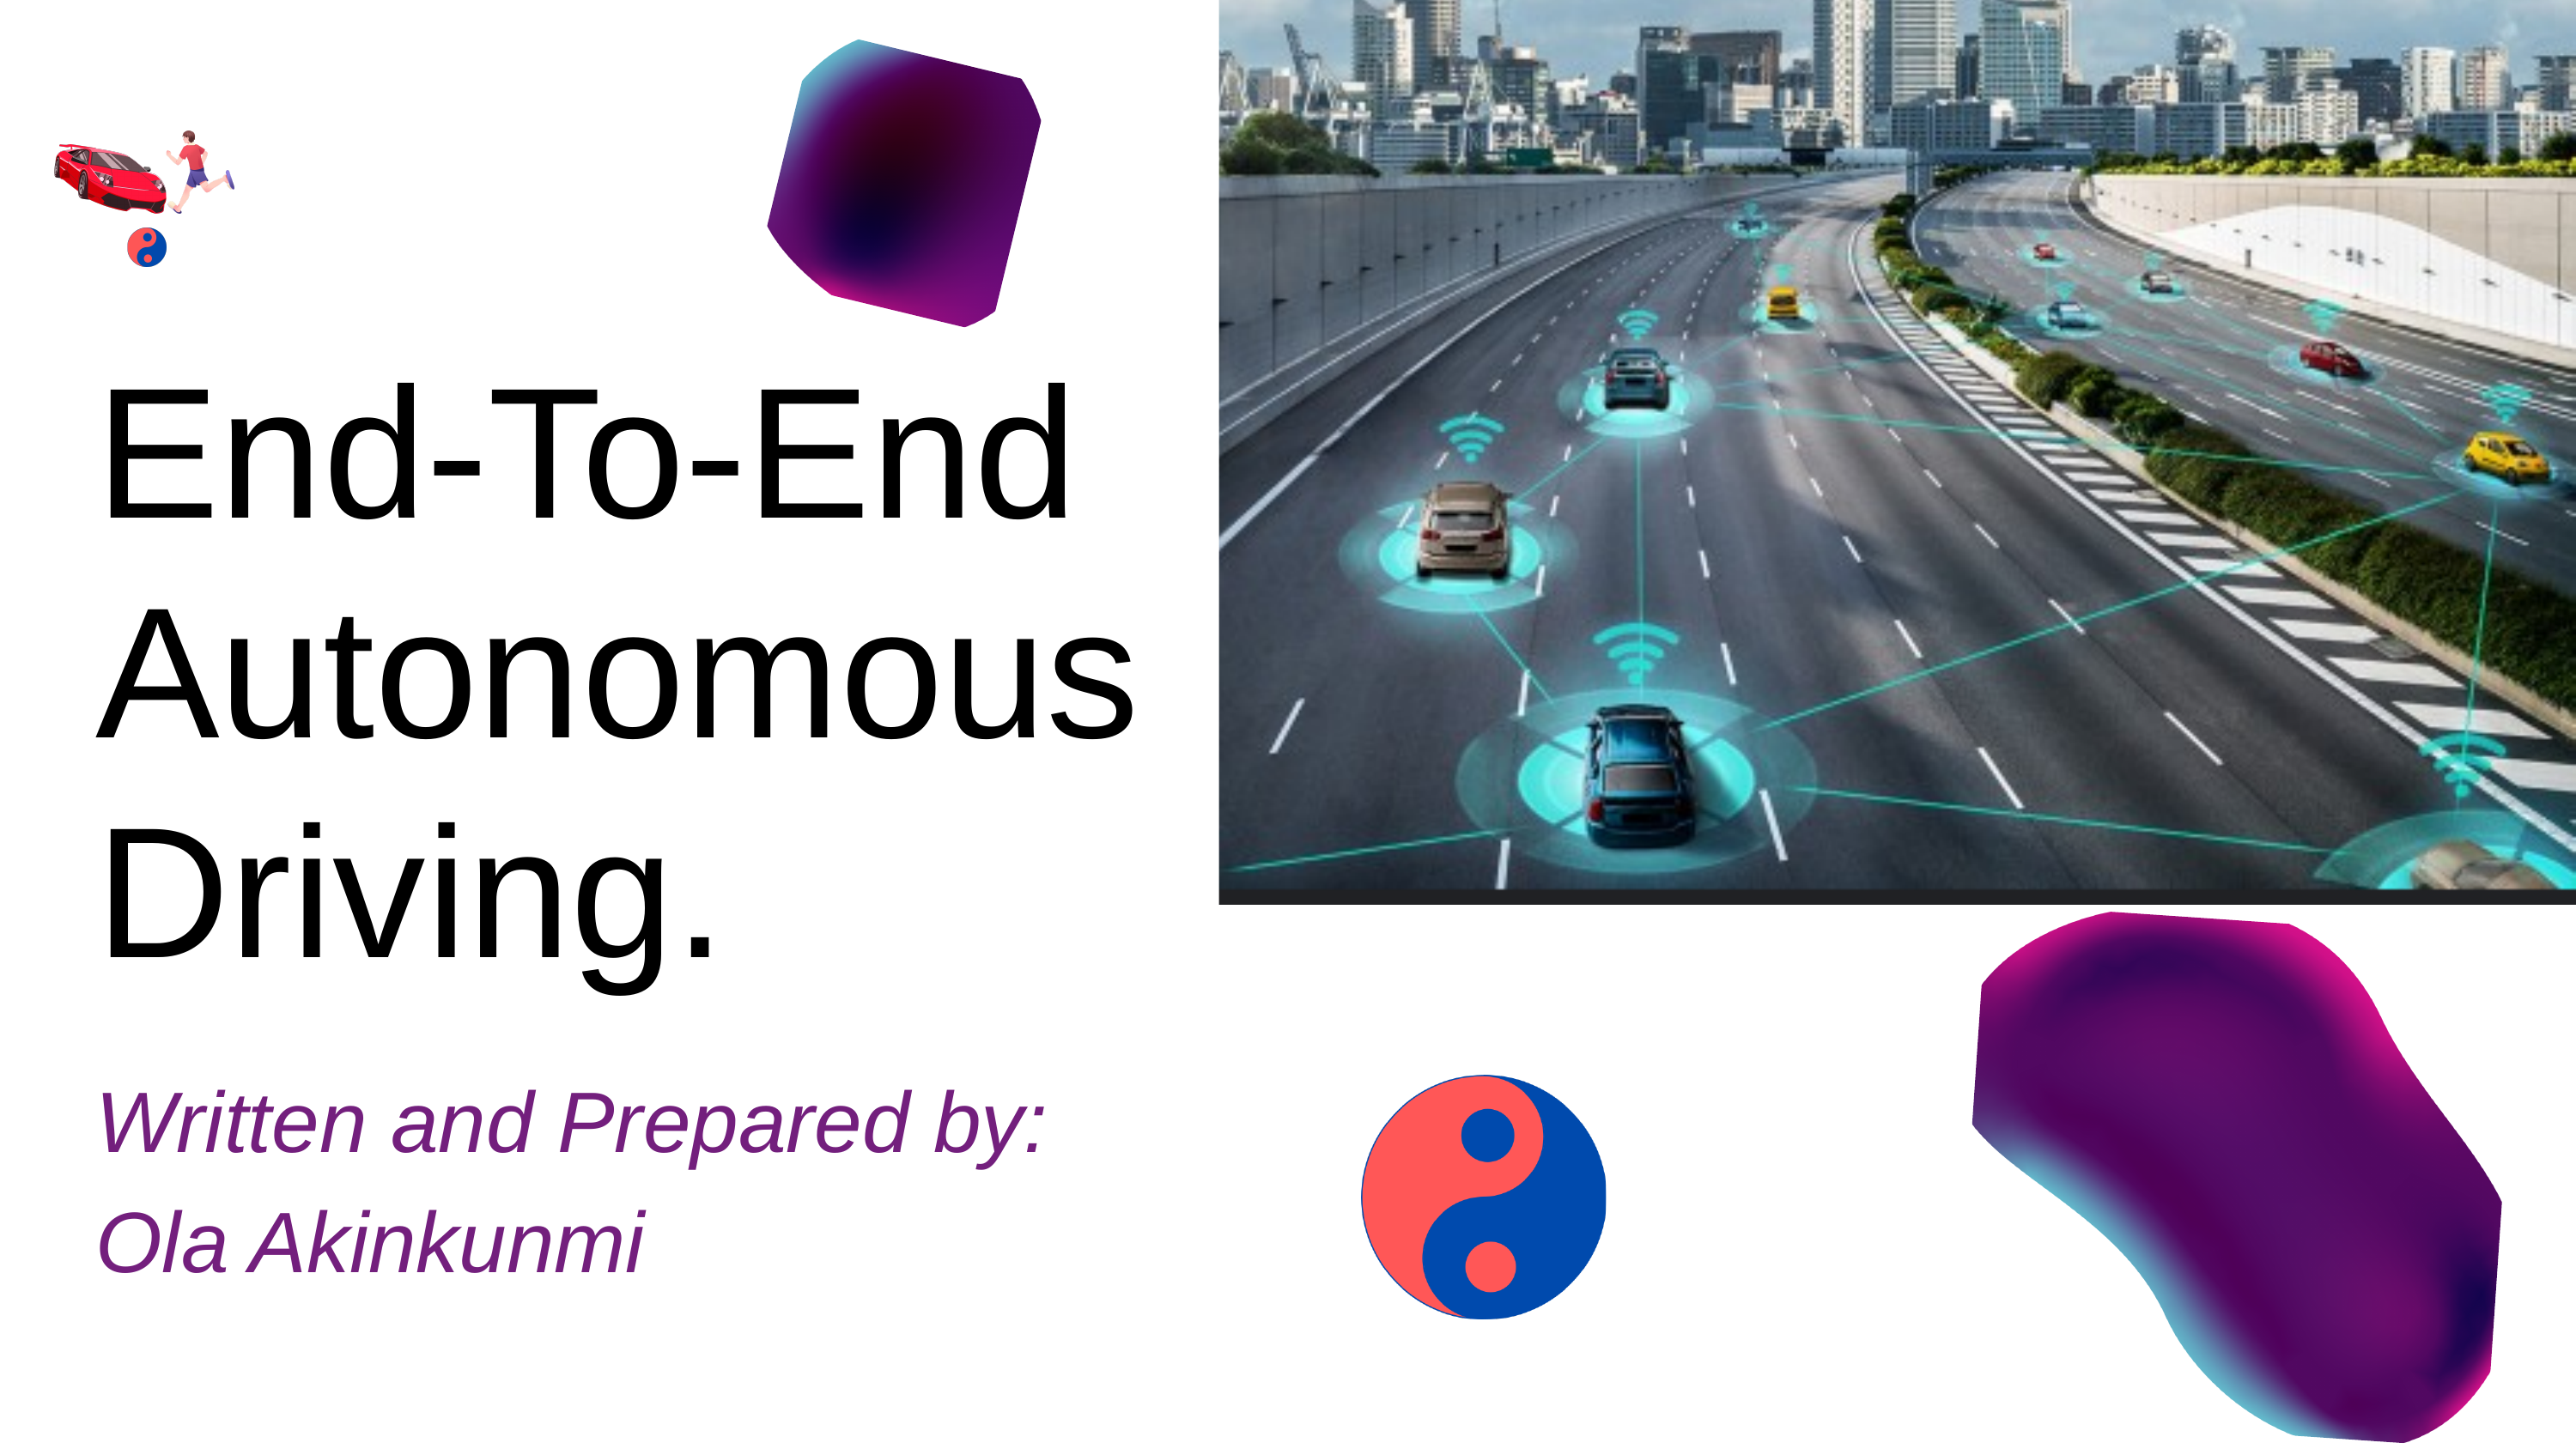

End-To-End Autonomous Driving.
Written and Prepared by:
Ola Akinkunmi